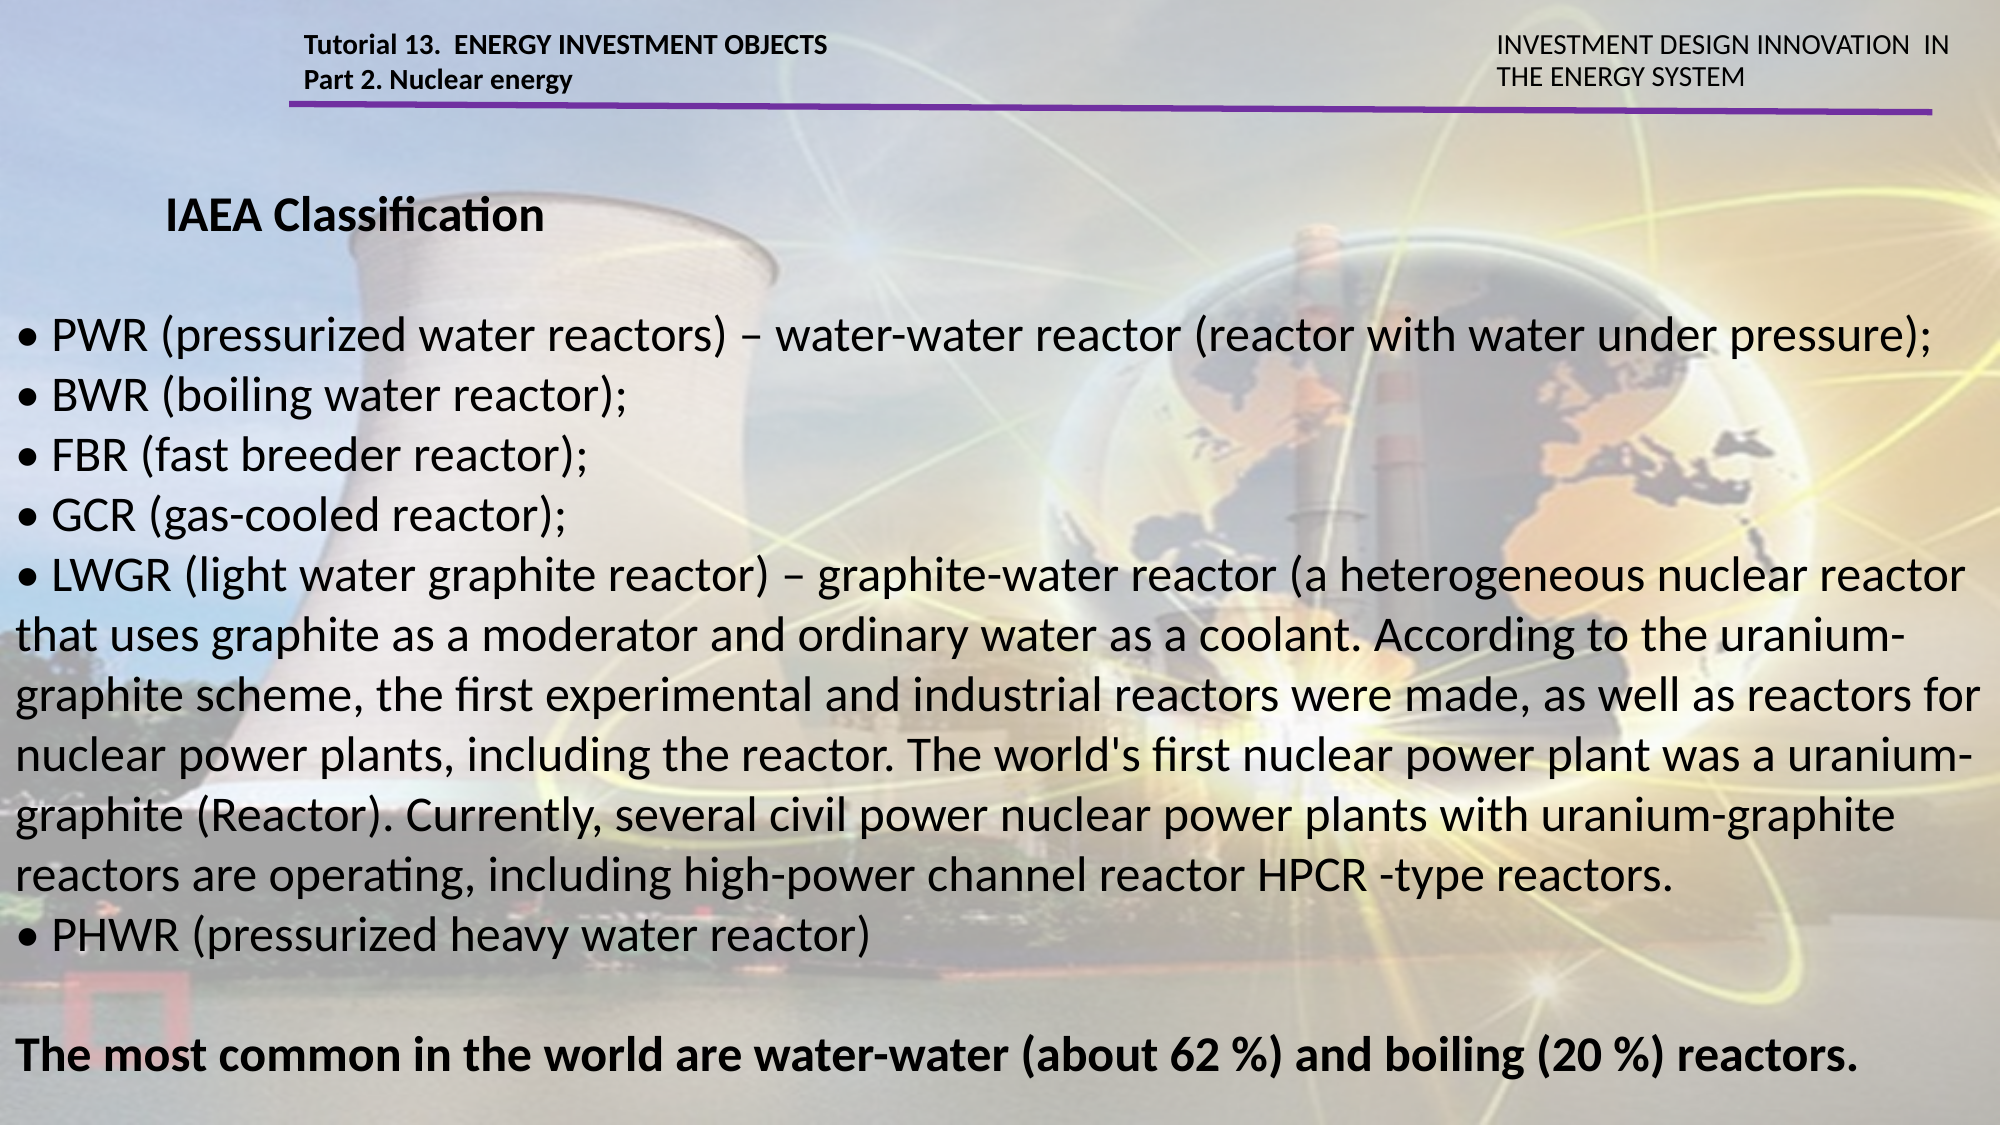

Tutorial 13.  ENERGY INVESTMENT OBJECTS
Part 2. Nuclear energy
INVESTMENT DESIGN INNOVATION  IN
THE ENERGY SYSTEM
	IAEA Classification

• PWR (pressurized water reactors) – water-water reactor (reactor with water under pressure);
• BWR (boiling water reactor);
• FBR (fast breeder reactor);
• GCR (gas-cooled reactor);
• LWGR (light water graphite reactor) – graphite-water reactor (a heterogeneous nuclear reactor that uses graphite as a moderator and ordinary water as a coolant. According to the uranium-graphite scheme, the first experimental and industrial reactors were made, as well as reactors for nuclear power plants, including the reactor. The world's first nuclear power plant was a uranium-graphite (Reactor). Currently, several civil power nuclear power plants with uranium-graphite reactors are operating, including high-power channel reactor HPCR -type reactors.
• PHWR (pressurized heavy water reactor)

The most common in the world are water-water (about 62 %) and boiling (20 %) reactors.